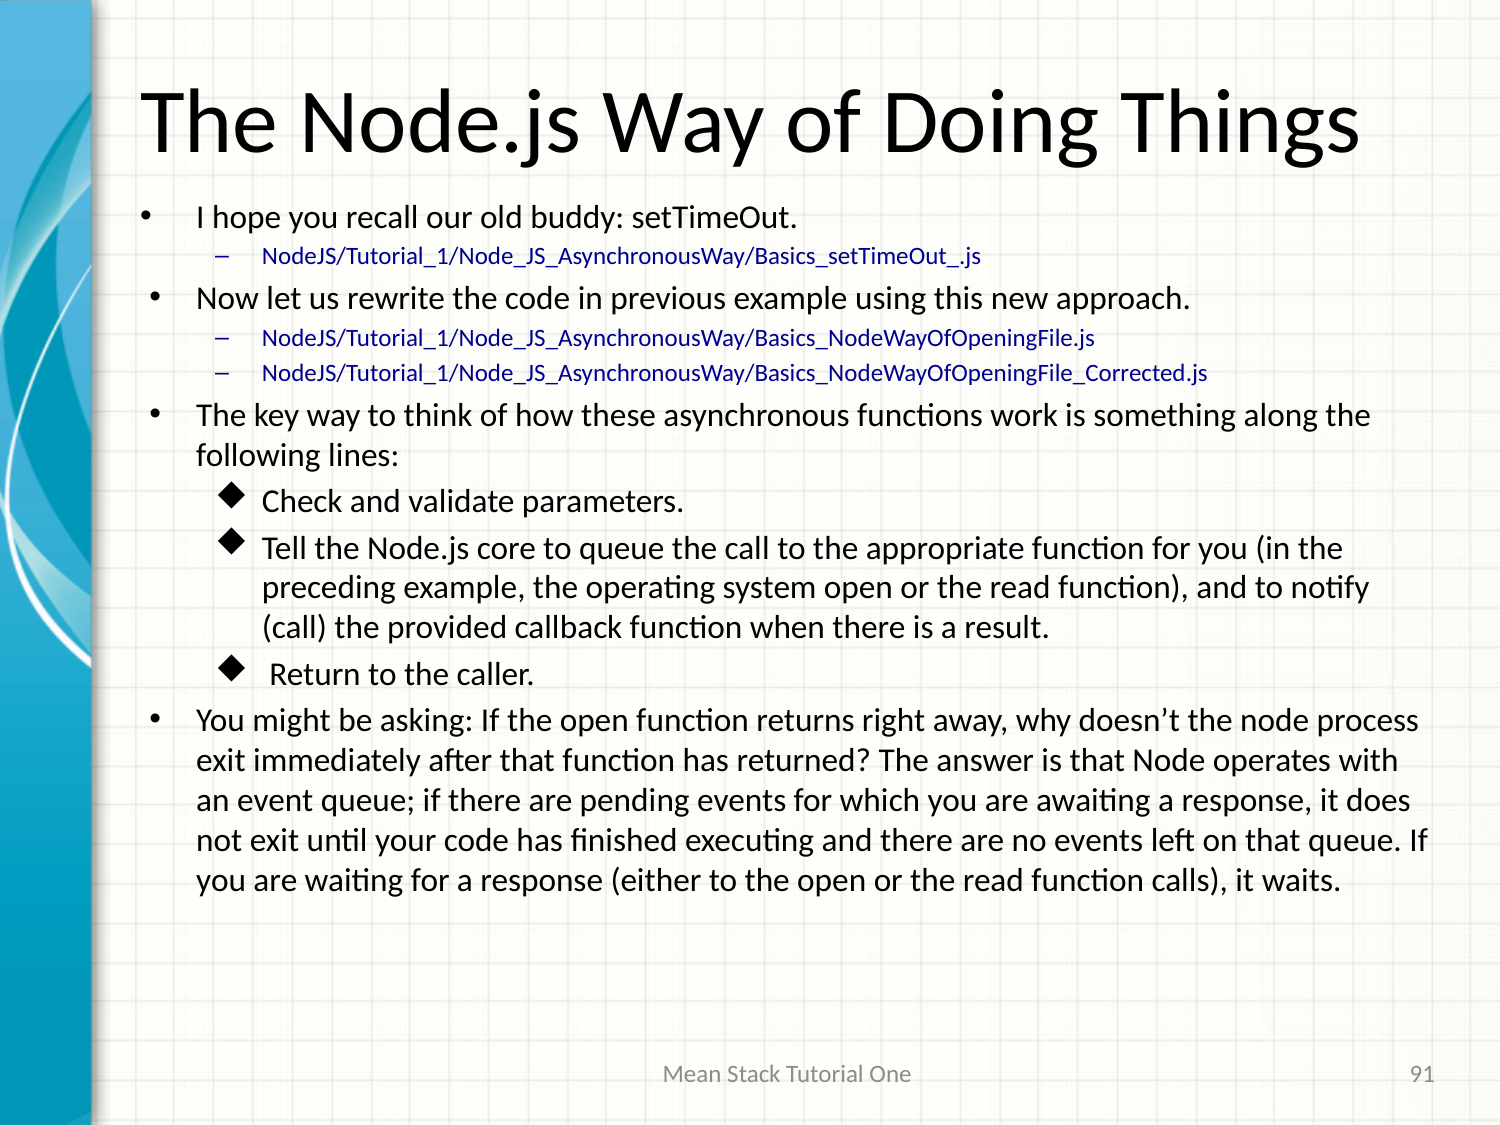

# The Node.js Way of Doing Things
I hope you recall our old buddy: setTimeOut.
NodeJS/Tutorial_1/Node_JS_AsynchronousWay/Basics_setTimeOut_.js
Now let us rewrite the code in previous example using this new approach.
NodeJS/Tutorial_1/Node_JS_AsynchronousWay/Basics_NodeWayOfOpeningFile.js
NodeJS/Tutorial_1/Node_JS_AsynchronousWay/Basics_NodeWayOfOpeningFile_Corrected.js
The key way to think of how these asynchronous functions work is something along the following lines:
Check and validate parameters.
Tell the Node.js core to queue the call to the appropriate function for you (in the preceding example, the operating system open or the read function), and to notify (call) the provided callback function when there is a result.
 Return to the caller.
You might be asking: If the open function returns right away, why doesn’t the node process exit immediately after that function has returned? The answer is that Node operates with an event queue; if there are pending events for which you are awaiting a response, it does not exit until your code has finished executing and there are no events left on that queue. If you are waiting for a response (either to the open or the read function calls), it waits.
Mean Stack Tutorial One
91